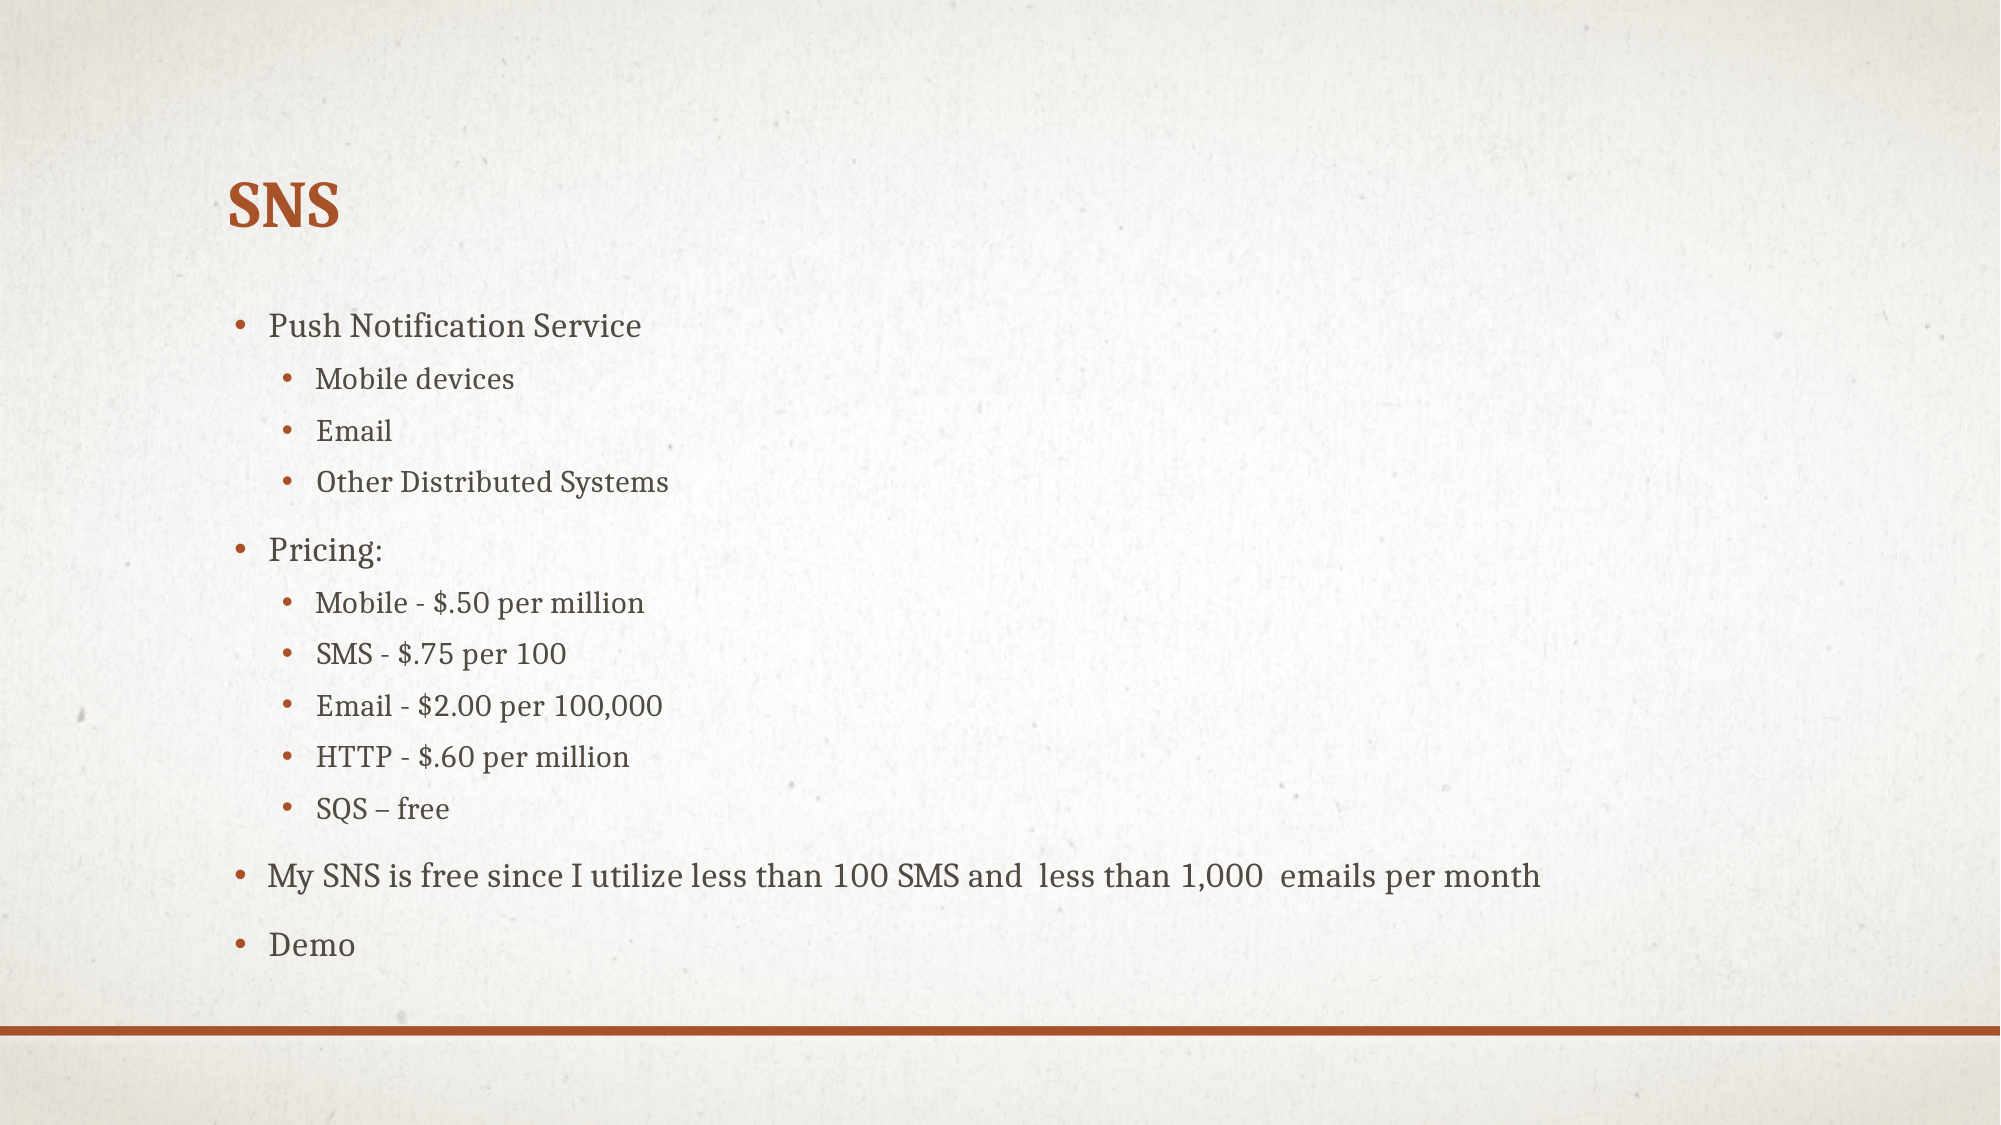

# SNS
Push Notification Service
Mobile devices
Email
Other Distributed Systems
Pricing:
Mobile - $.50 per million
SMS - $.75 per 100
Email - $2.00 per 100,000
HTTP - $.60 per million
SQS – free
My SNS is free since I utilize less than 100 SMS and  less than 1,000  emails per month
Demo